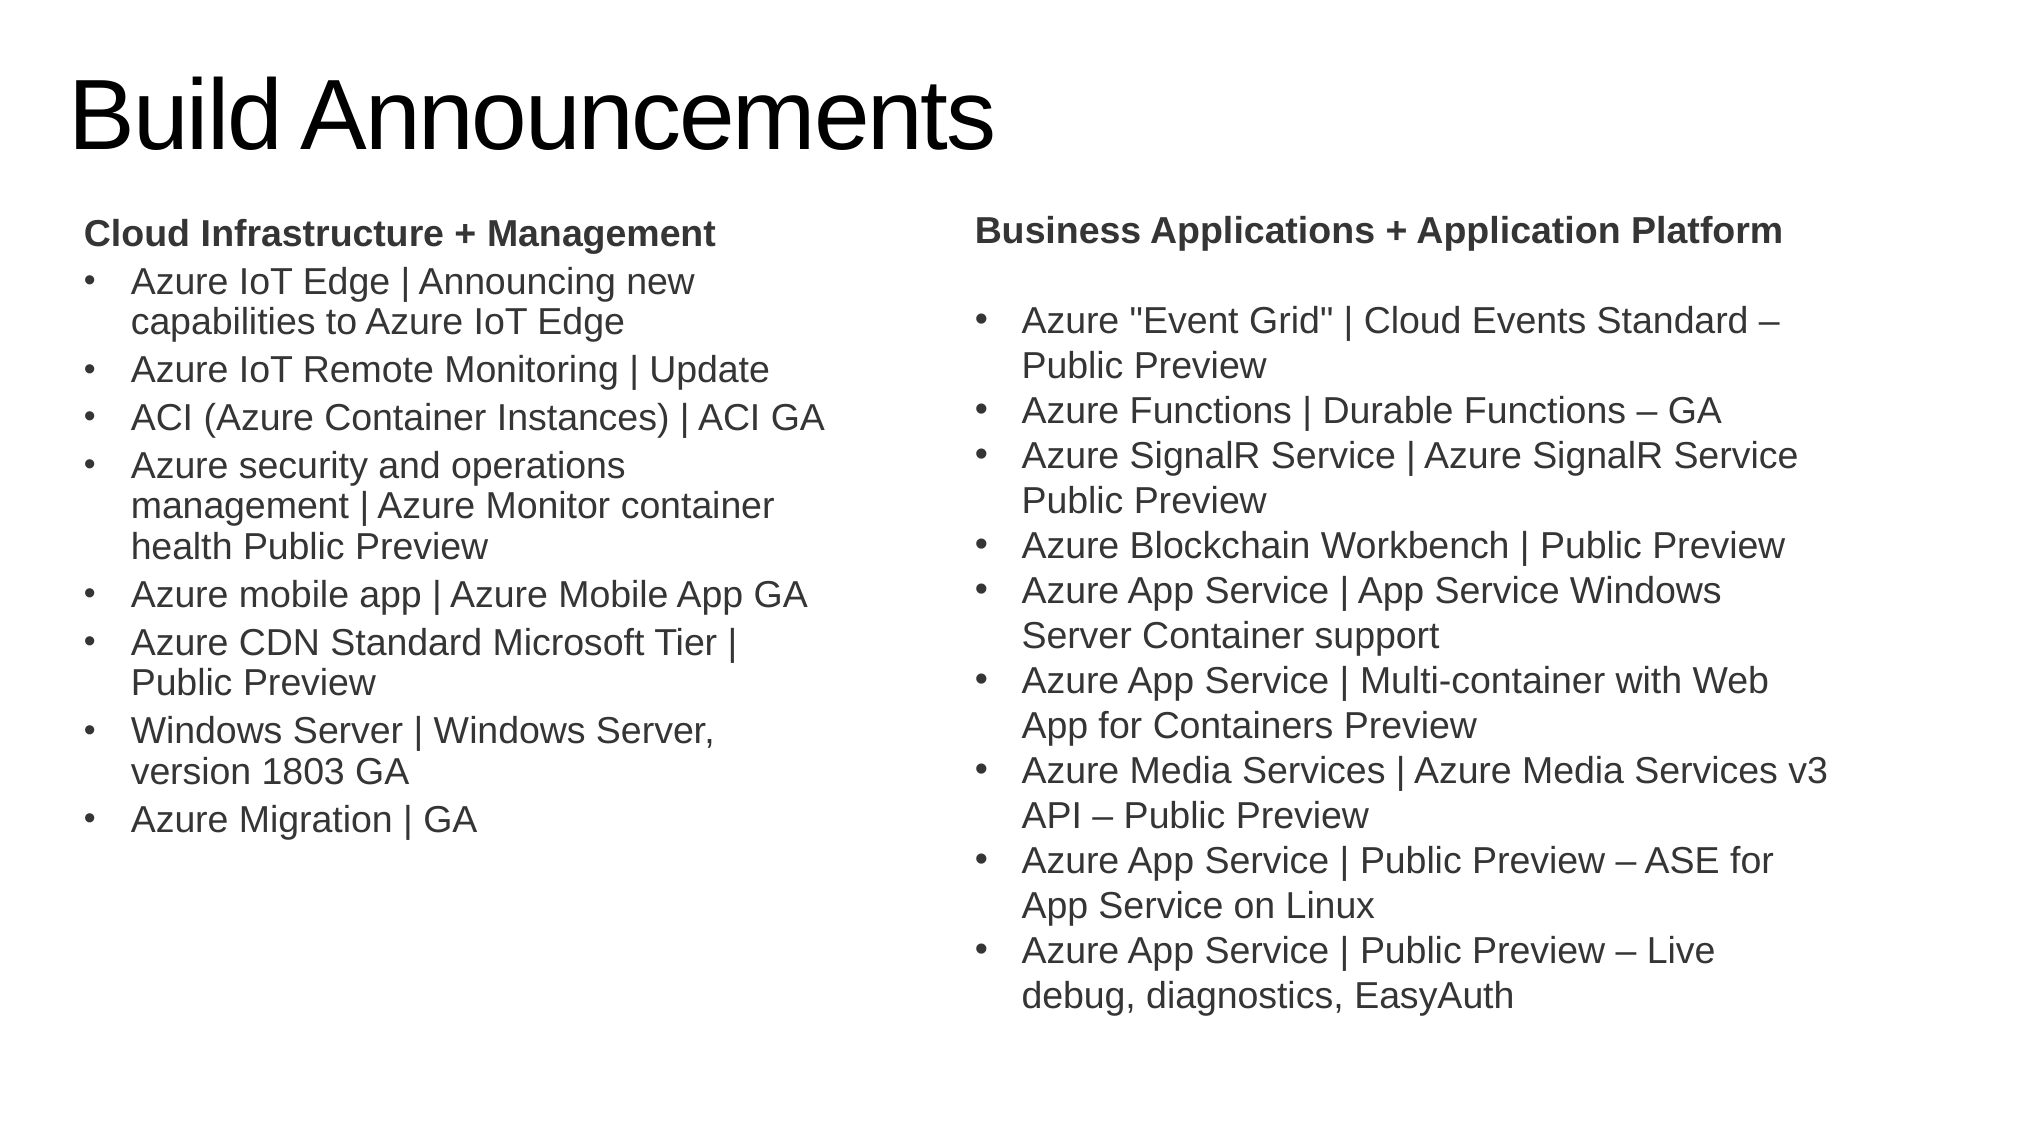

# Build Announcements
Cloud Infrastructure + Management
Azure IoT Edge | Announcing new capabilities to Azure IoT Edge
Azure IoT Remote Monitoring | Update
ACI (Azure Container Instances) | ACI GA
Azure security and operations management | Azure Monitor container health Public Preview
Azure mobile app | Azure Mobile App GA
Azure CDN Standard Microsoft Tier | Public Preview
Windows Server | Windows Server, version 1803 GA
Azure Migration | GA

Business Applications + Application Platform
Azure "Event Grid" | Cloud Events Standard – Public Preview
Azure Functions | Durable Functions – GA
Azure SignalR Service | Azure SignalR Service Public Preview
Azure Blockchain Workbench | Public Preview
Azure App Service | App Service Windows Server Container support
Azure App Service | Multi-container with Web App for Containers Preview
Azure Media Services | Azure Media Services v3 API – Public Preview
Azure App Service | Public Preview – ASE for App Service on Linux
Azure App Service | Public Preview – Live debug, diagnostics, EasyAuth